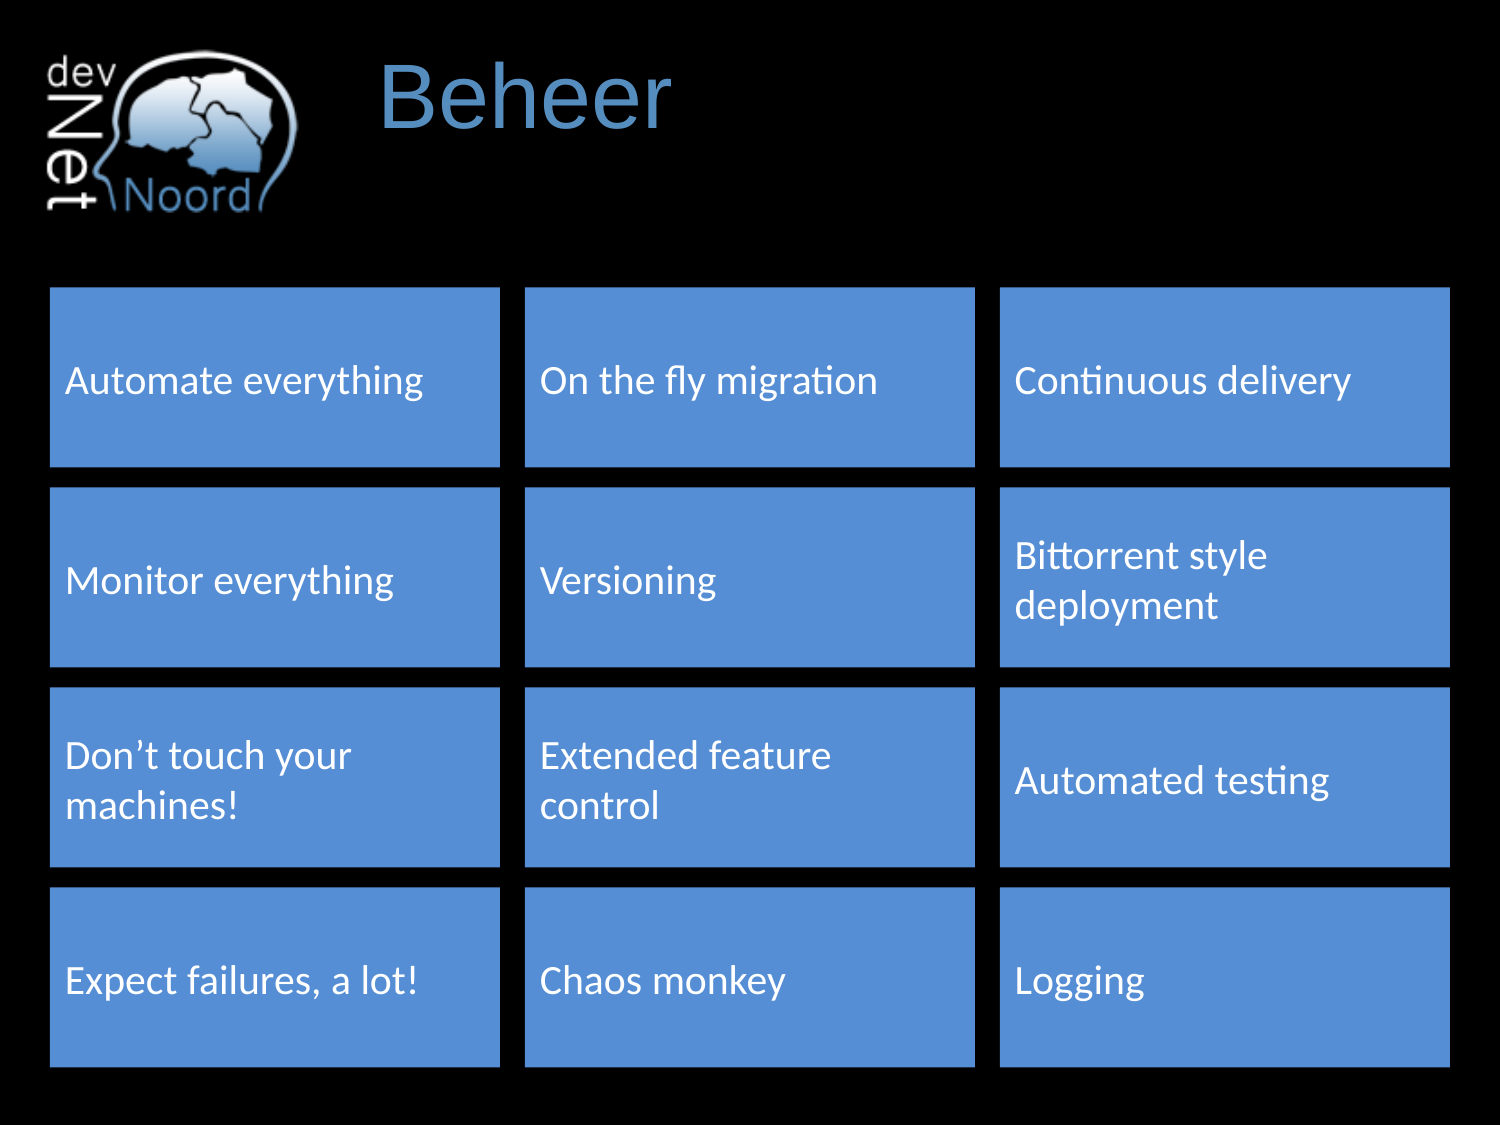

# Beheer
Automate everything
On the fly migration
Continuous delivery
Monitor everything
Versioning
Bittorrent style deployment
Don’t touch your machines!
Extended feature control
Automated testing
Expect failures, a lot!
Chaos monkey
Logging